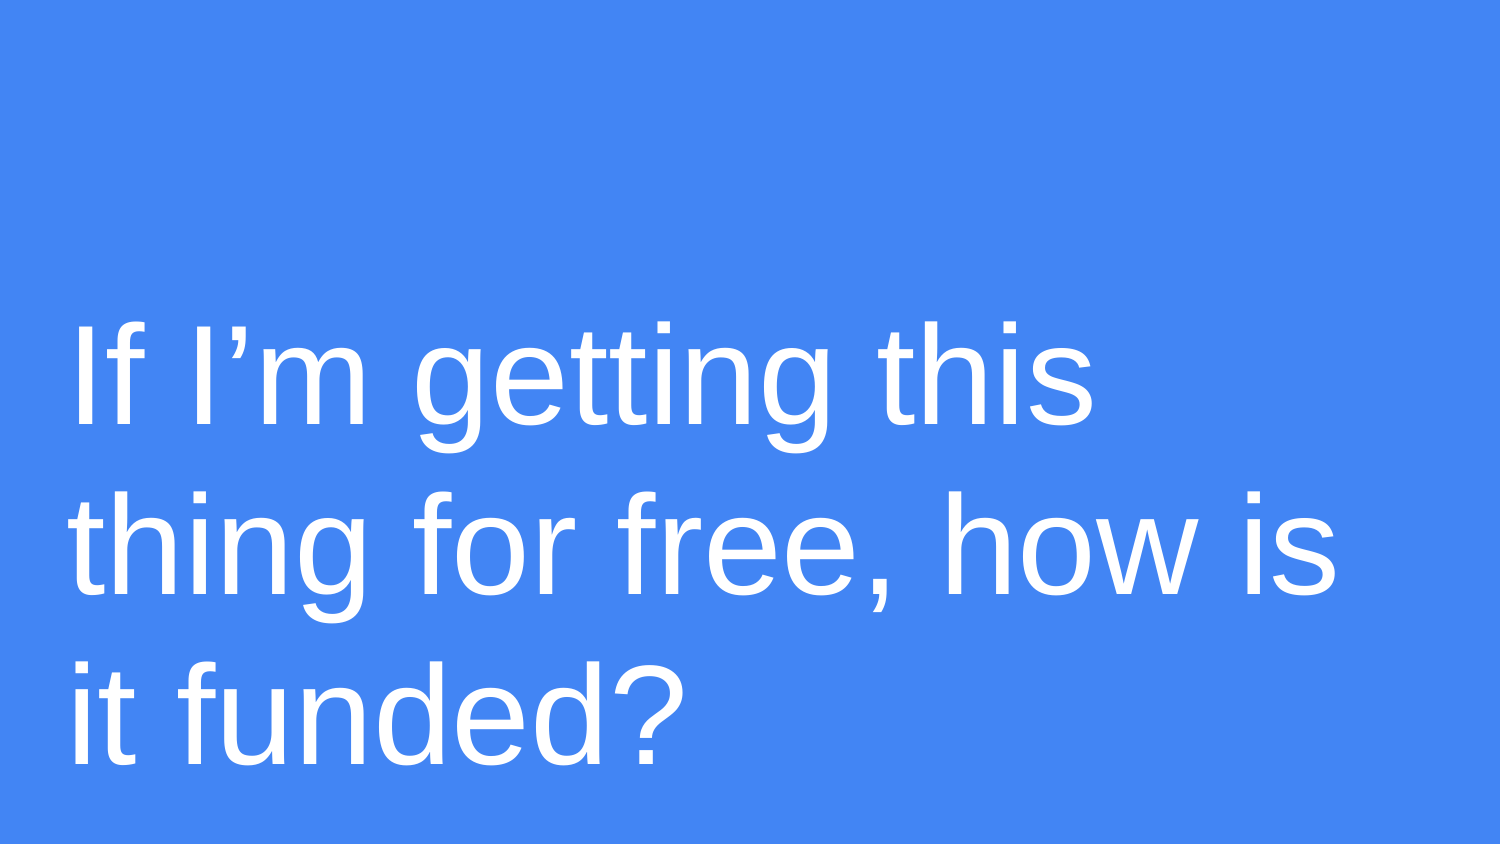

# If I’m getting this thing for free, how is it funded?